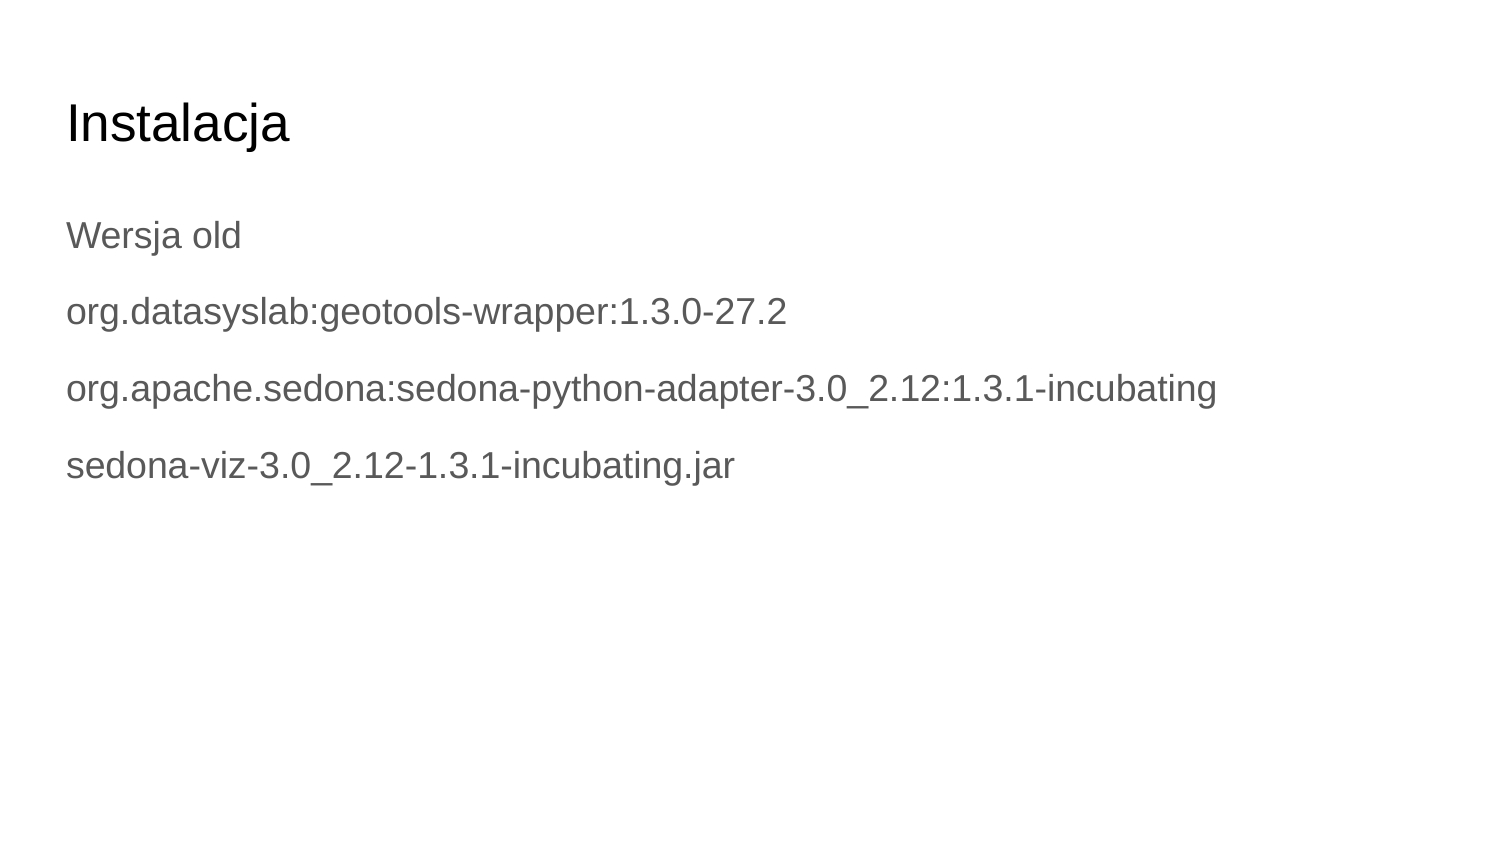

# Instalacja
Wersja old
org.datasyslab:geotools-wrapper:1.3.0-27.2
org.apache.sedona:sedona-python-adapter-3.0_2.12:1.3.1-incubating
sedona-viz-3.0_2.12-1.3.1-incubating.jar